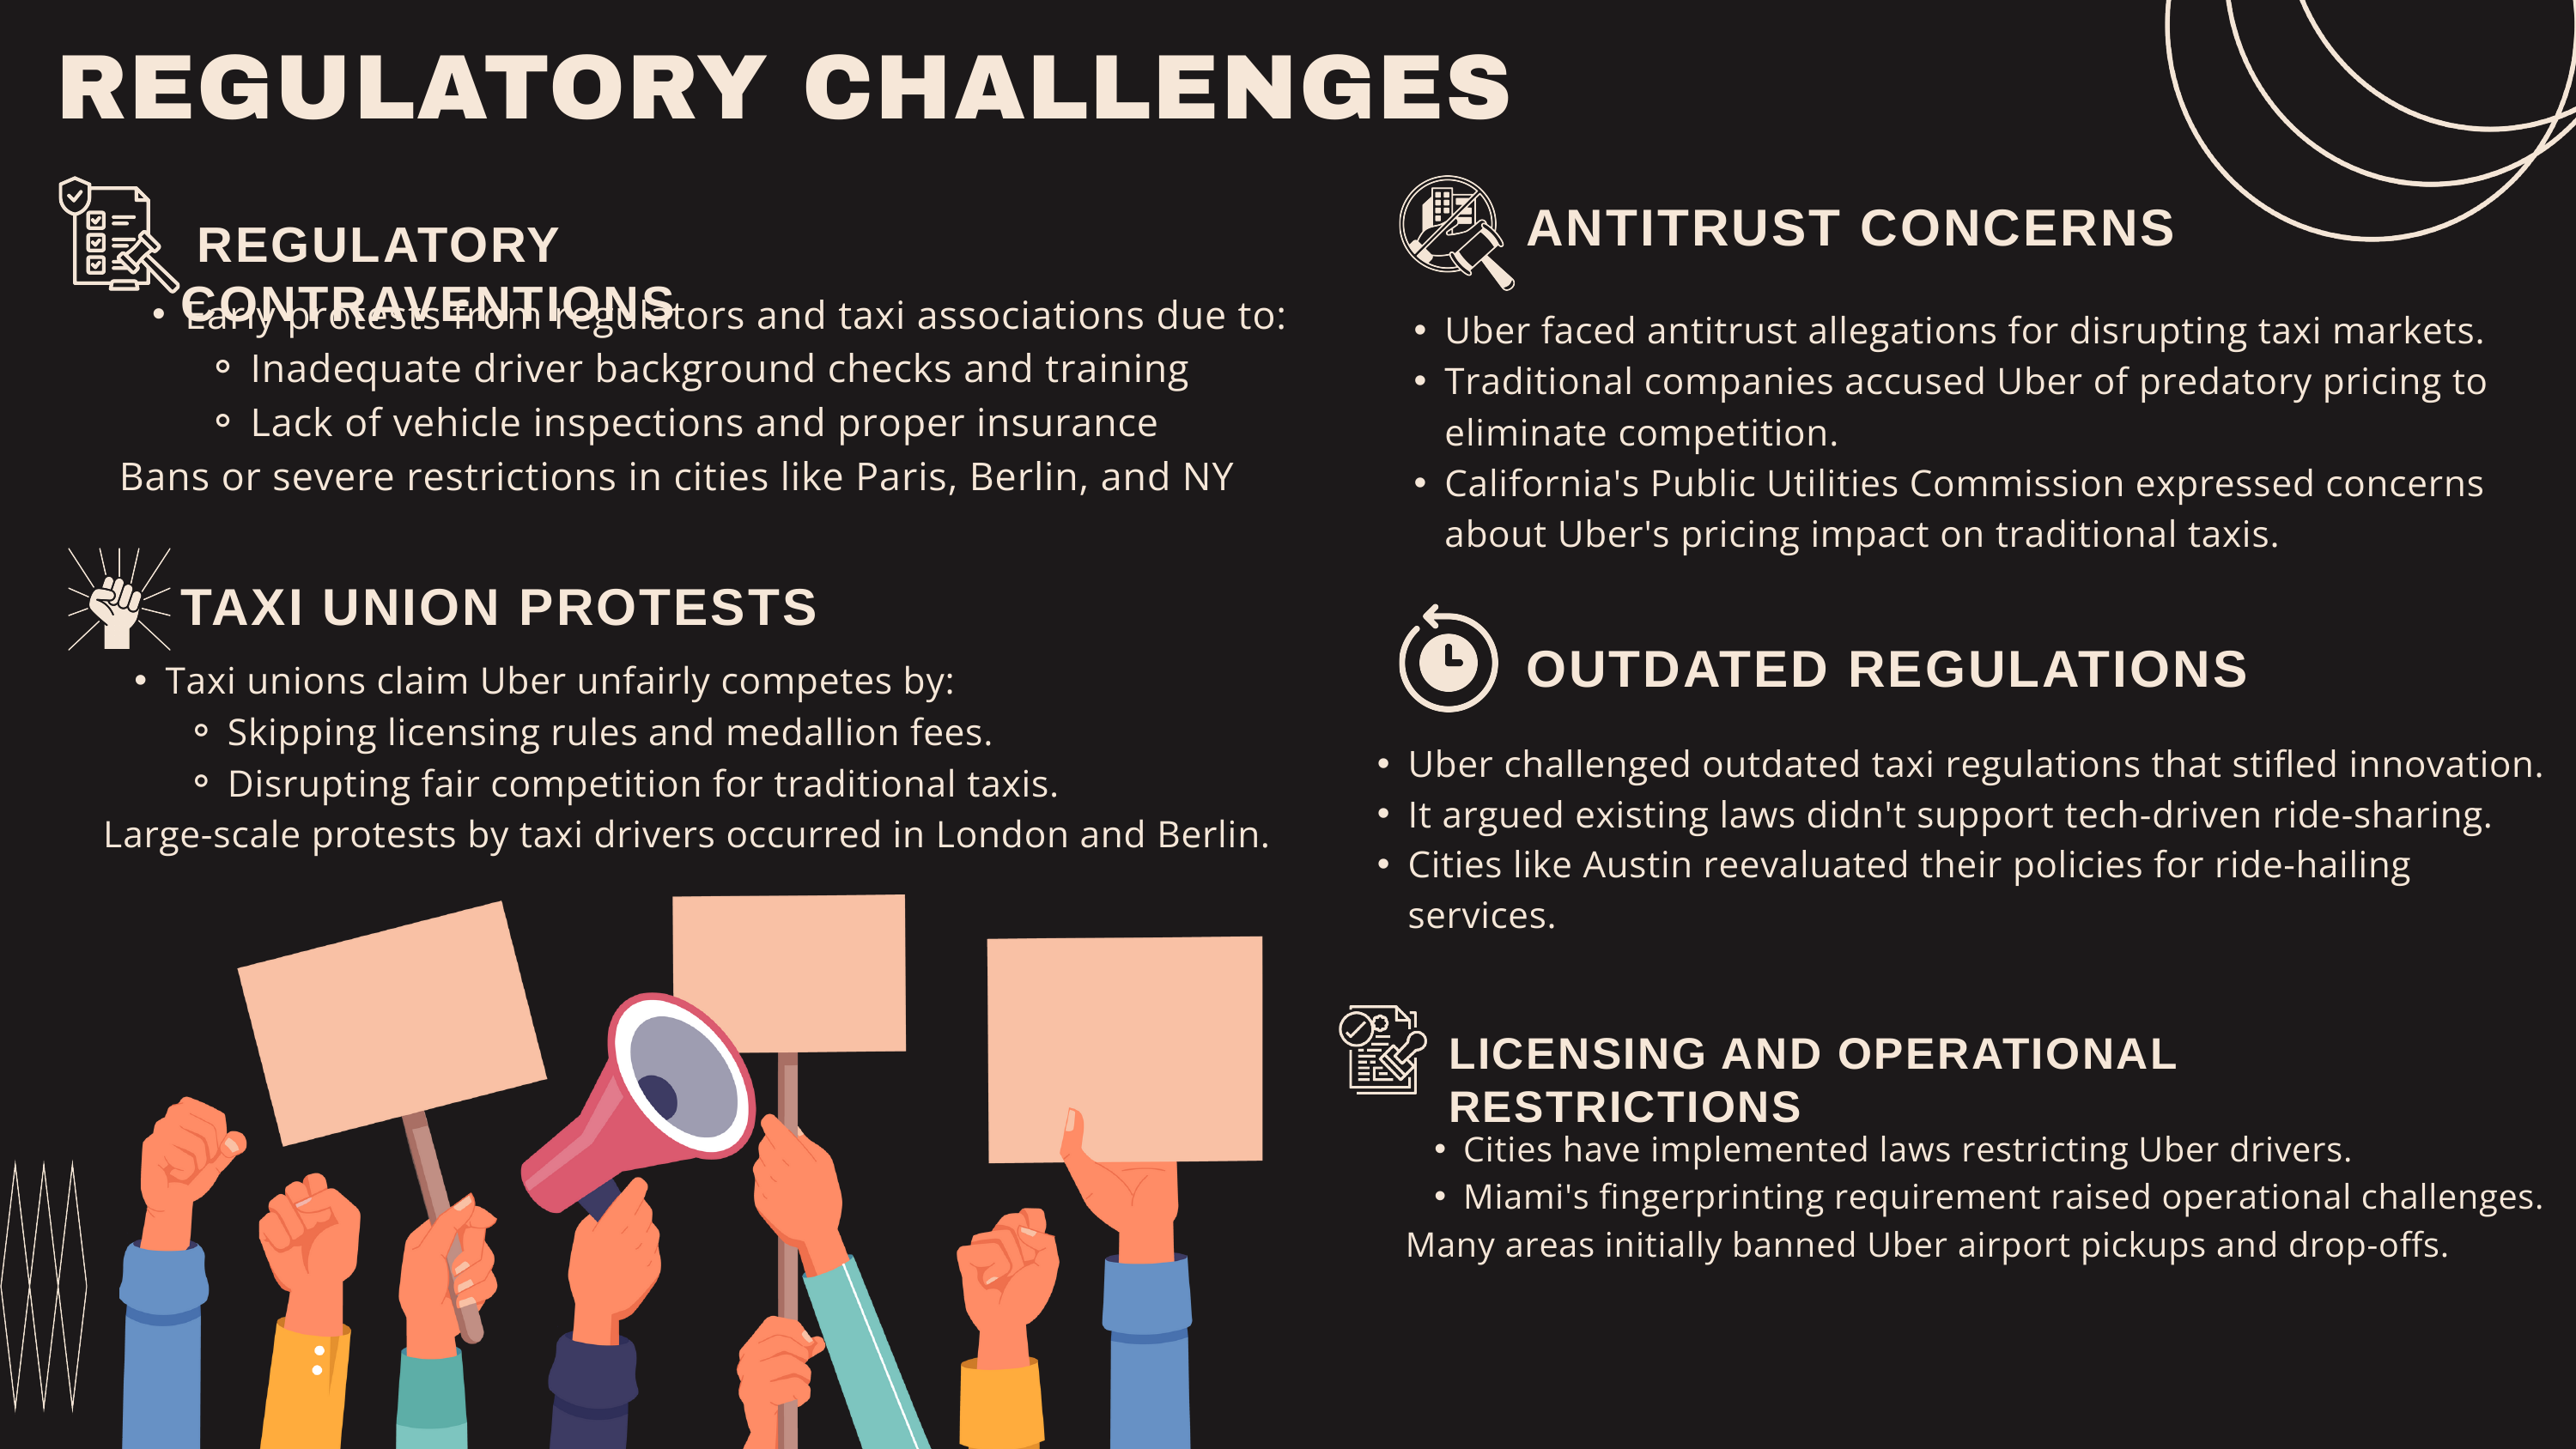

REGULATORY CHALLENGES

ANTITRUST CONCERNS
 REGULATORY CONTRAVENTIONS
Early protests from regulators and taxi associations due to:
Inadequate driver background checks and training
Lack of vehicle inspections and proper insurance
Bans or severe restrictions in cities like Paris, Berlin, and NY
Uber faced antitrust allegations for disrupting taxi markets.
Traditional companies accused Uber of predatory pricing to eliminate competition.
California's Public Utilities Commission expressed concerns about Uber's pricing impact on traditional taxis.

TAXI UNION PROTESTS

OUTDATED REGULATIONS
Taxi unions claim Uber unfairly competes by:
Skipping licensing rules and medallion fees.
Disrupting fair competition for traditional taxis.
Large-scale protests by taxi drivers occurred in London and Berlin.
Uber challenged outdated taxi regulations that stifled innovation.
It argued existing laws didn't support tech-driven ride-sharing.
Cities like Austin reevaluated their policies for ride-hailing services.

LICENSING AND OPERATIONAL RESTRICTIONS
Cities have implemented laws restricting Uber drivers.
Miami's fingerprinting requirement raised operational challenges.
Many areas initially banned Uber airport pickups and drop-offs.